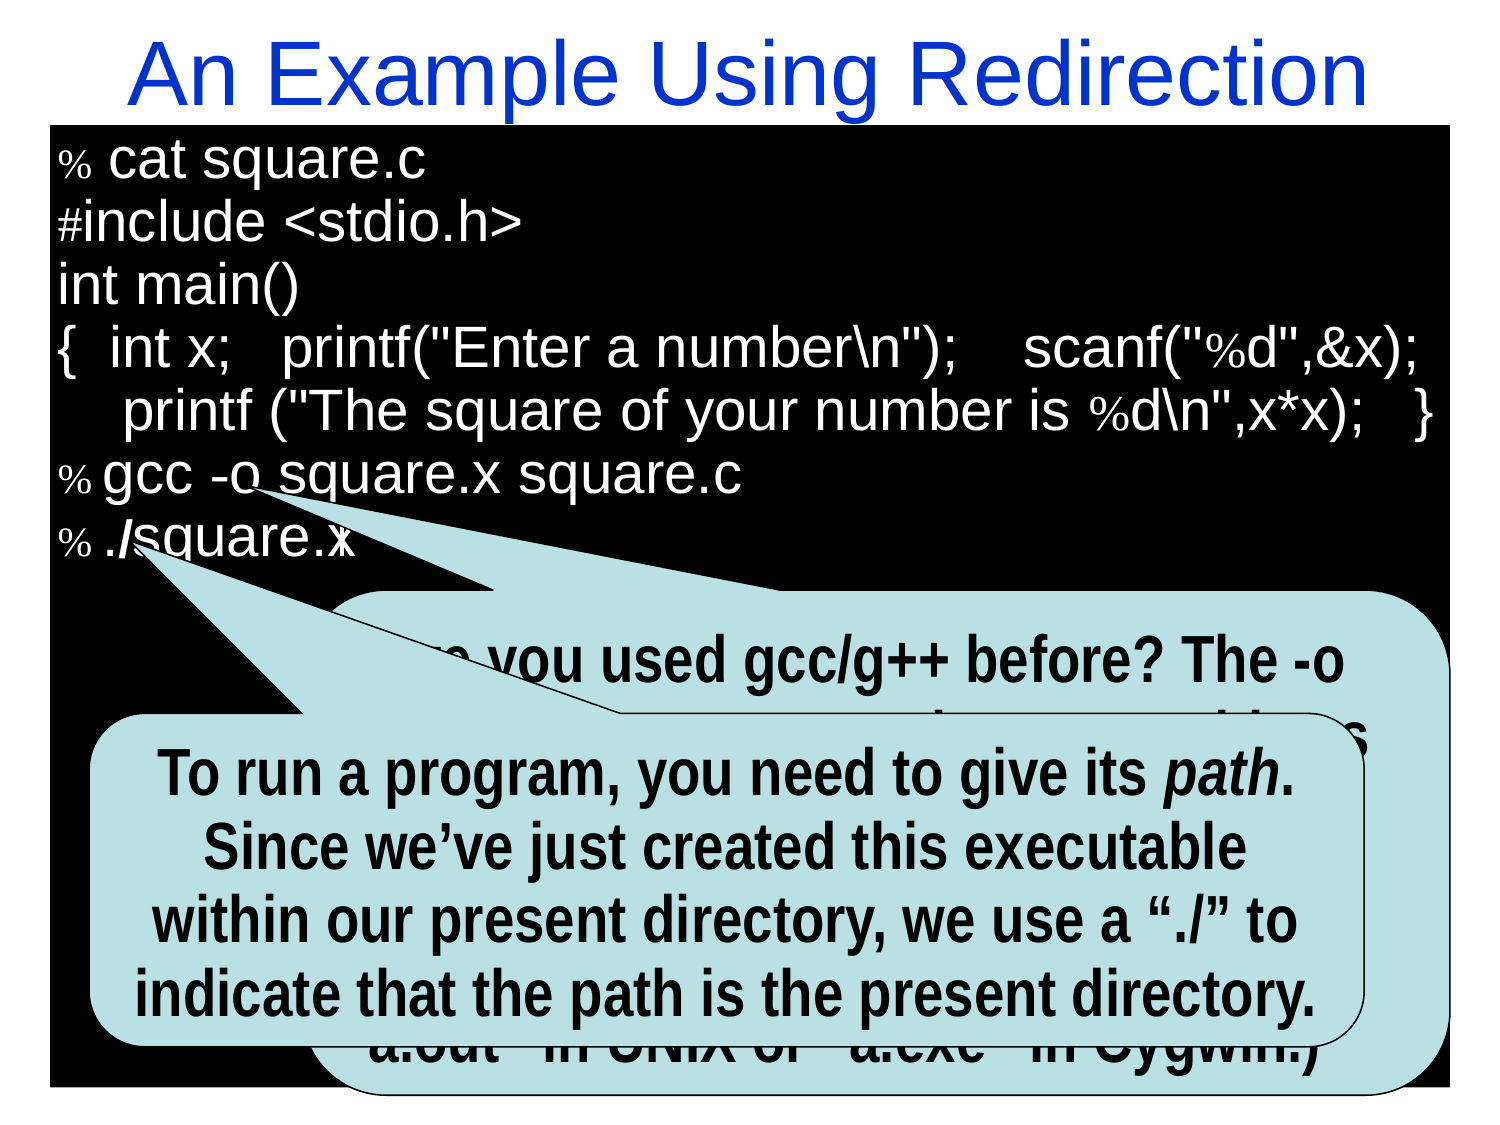

An Example Using Redirection
% cat square.c
#include <stdio.h>
int main()
{  int x;   printf("Enter a number\n");    scanf("%d",&x);
    printf ("The square of your number is %d\n",x*x);   }
% gcc -o square.x square.c
% ./square.x

12
The square of your number is 144
% cat inputfile
25
% ./square.x < inputfile
Enter a number
The square of your number is 625
%
Have you used gcc/g++ before? The -o flag tells gcc to name the executable as “square.x”
(If no -o flag were given, the executable would have been given a default name: “a.out” in UNIX or “a.exe” in Cygwin.)
To run a program, you need to give its path. Since we’ve just created this executable within our present directory, we use a “./” to indicate that the path is the present directory.